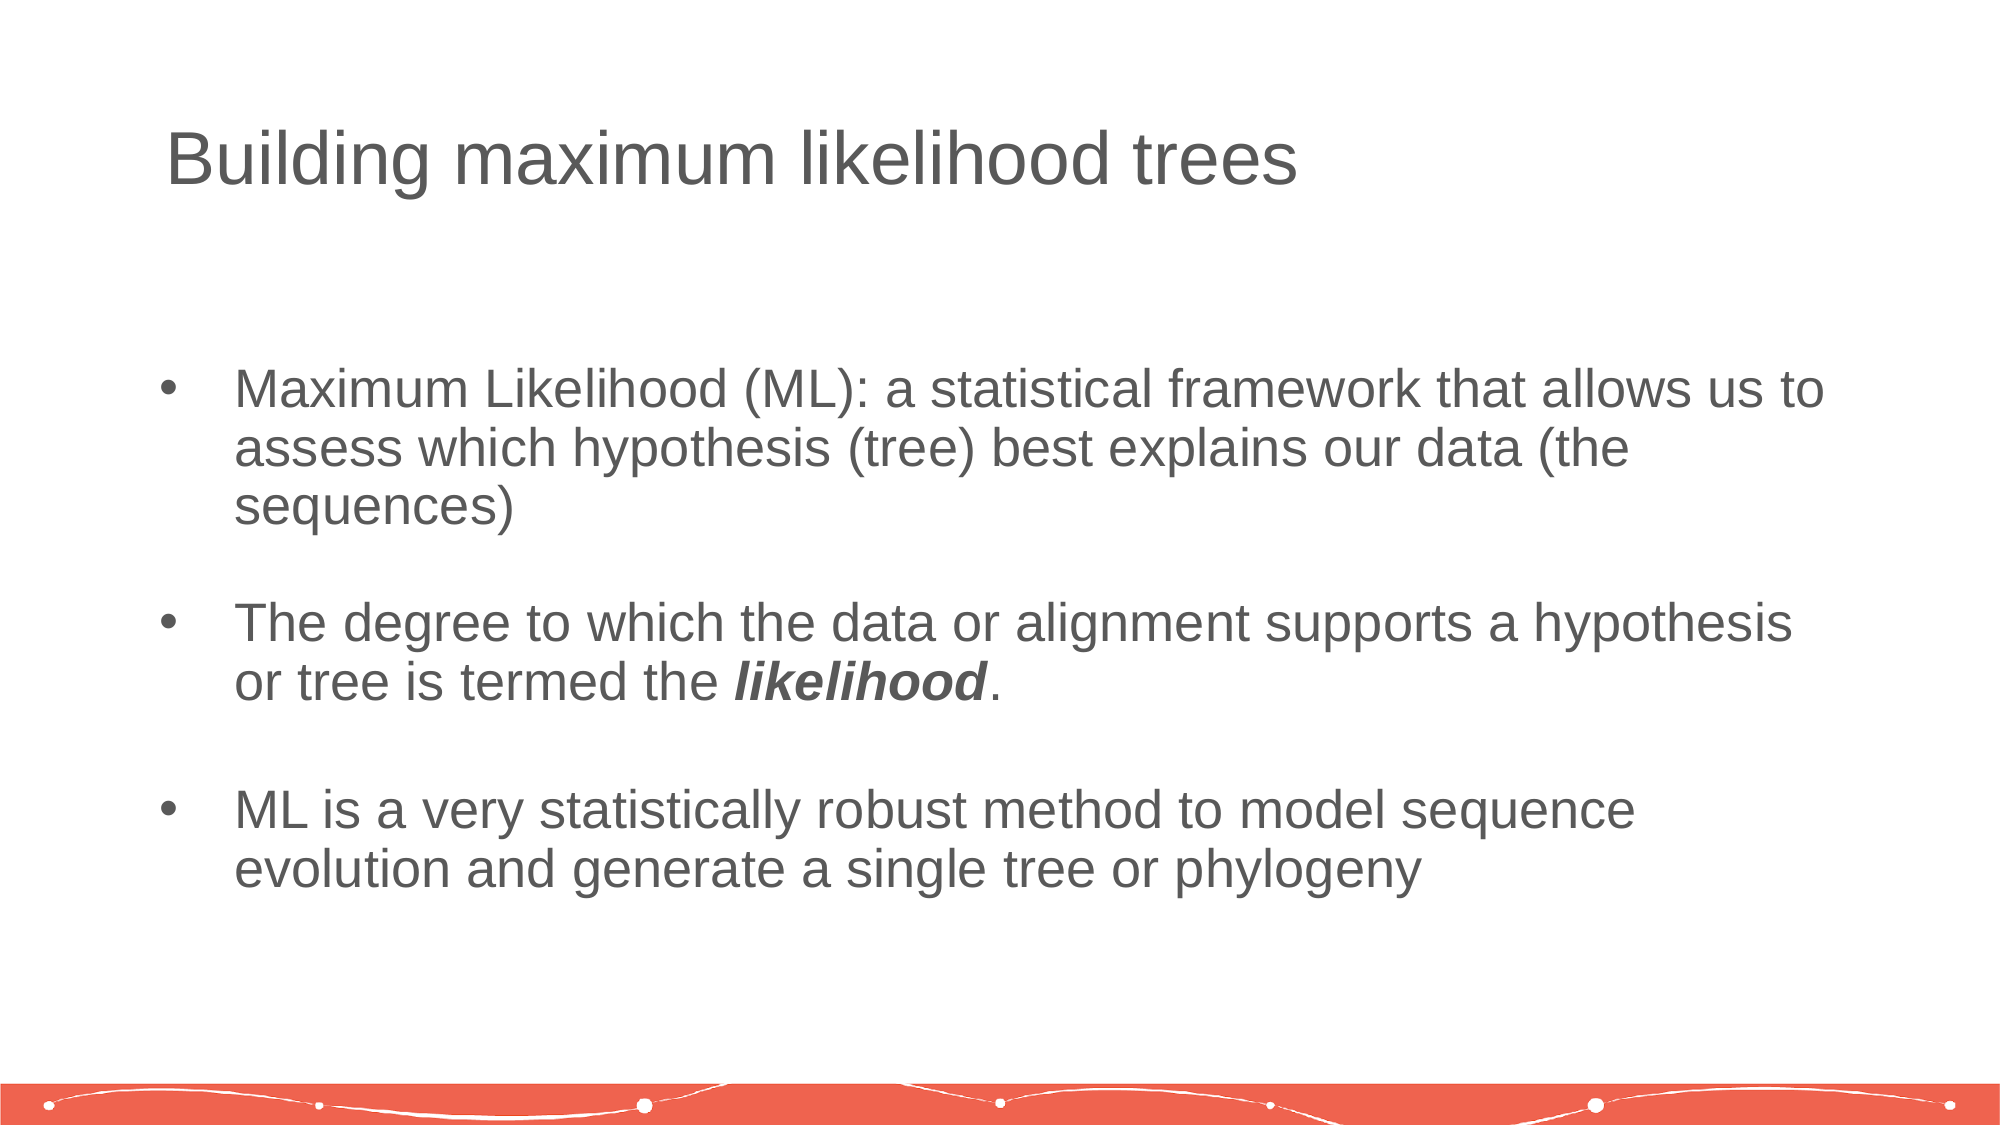

# Building maximum likelihood trees
Maximum Likelihood (ML): a statistical framework that allows us to assess which hypothesis (tree) best explains our data (the sequences)

The degree to which the data or alignment supports a hypothesis or tree is termed the likelihood.

ML is a very statistically robust method to model sequence evolution and generate a single tree or phylogeny